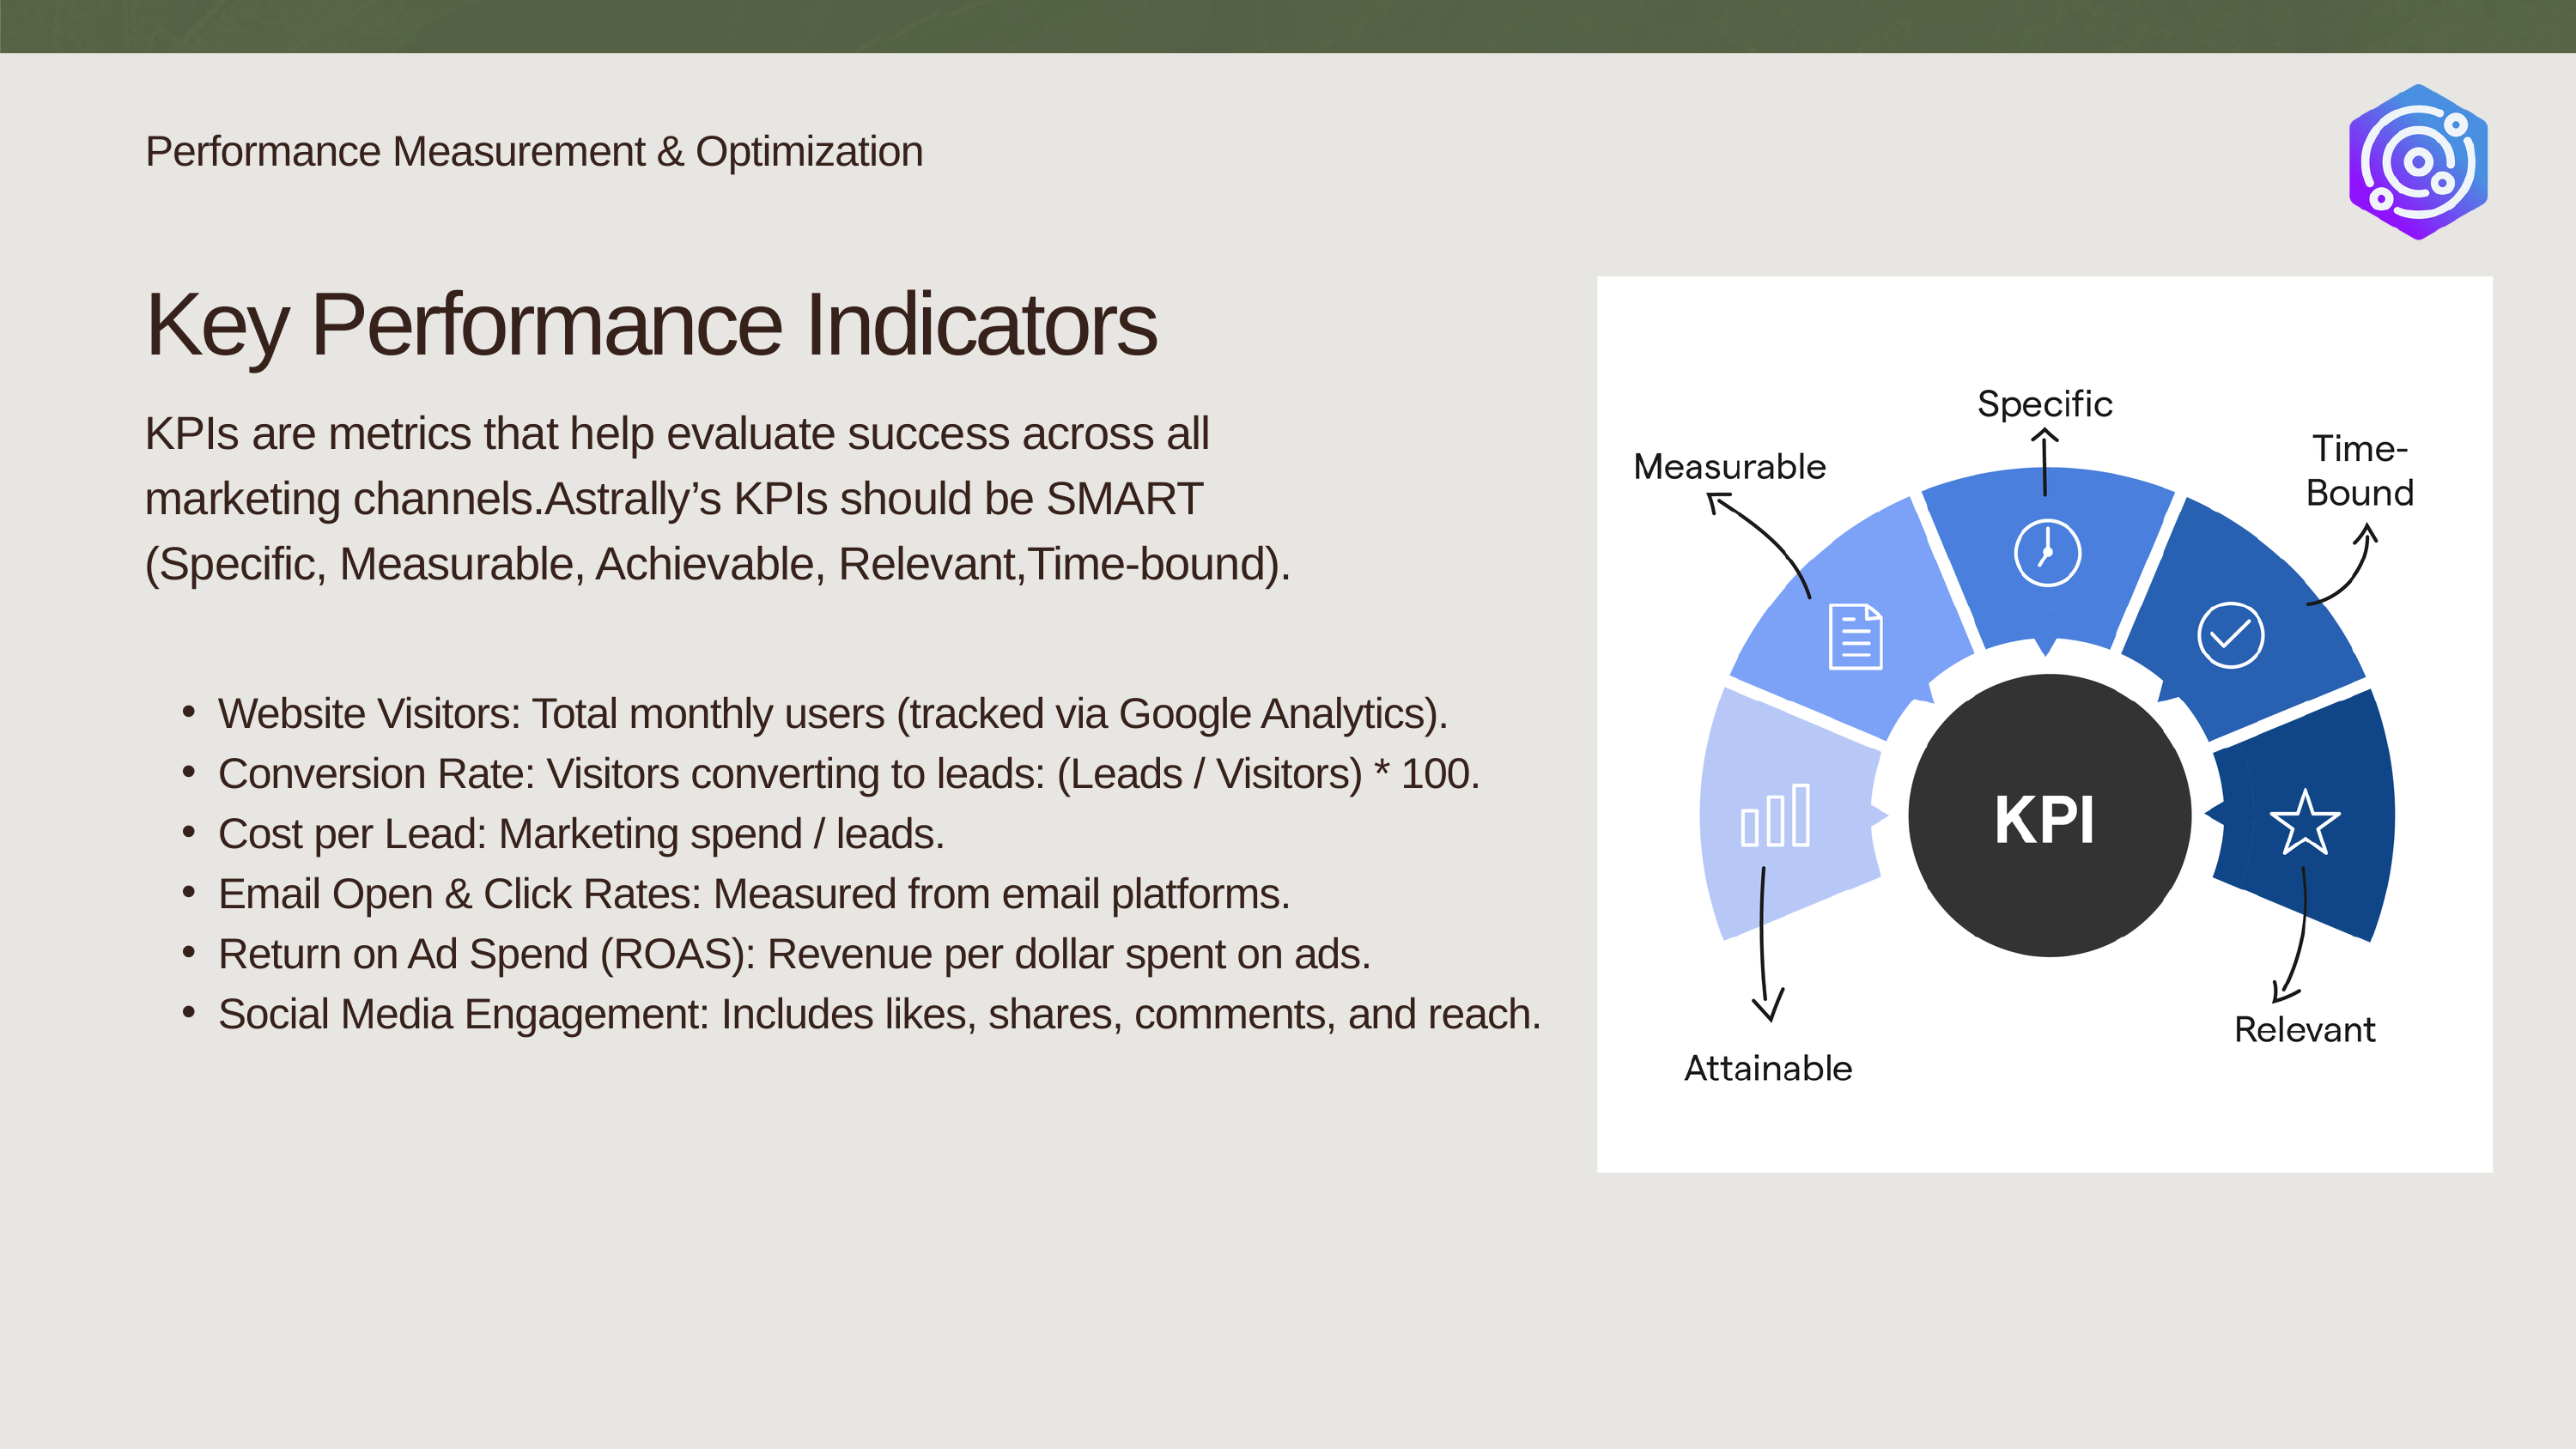

Performance Measurement & Optimization​
Key Performance Indicators

KPIs are metrics that help evaluate success across all marketing channels.Astrally’s KPIs should be SMART (Specific, Measurable, Achievable, Relevant,Time-bound).
Website Visitors: Total monthly users (tracked via Google Analytics).
Conversion Rate: Visitors converting to leads: (Leads / Visitors) * 100.
Cost per Lead: Marketing spend / leads.
Email Open & Click Rates: Measured from email platforms.
Return on Ad Spend (ROAS): Revenue per dollar spent on ads.
Social Media Engagement: Includes likes, shares, comments, and reach.